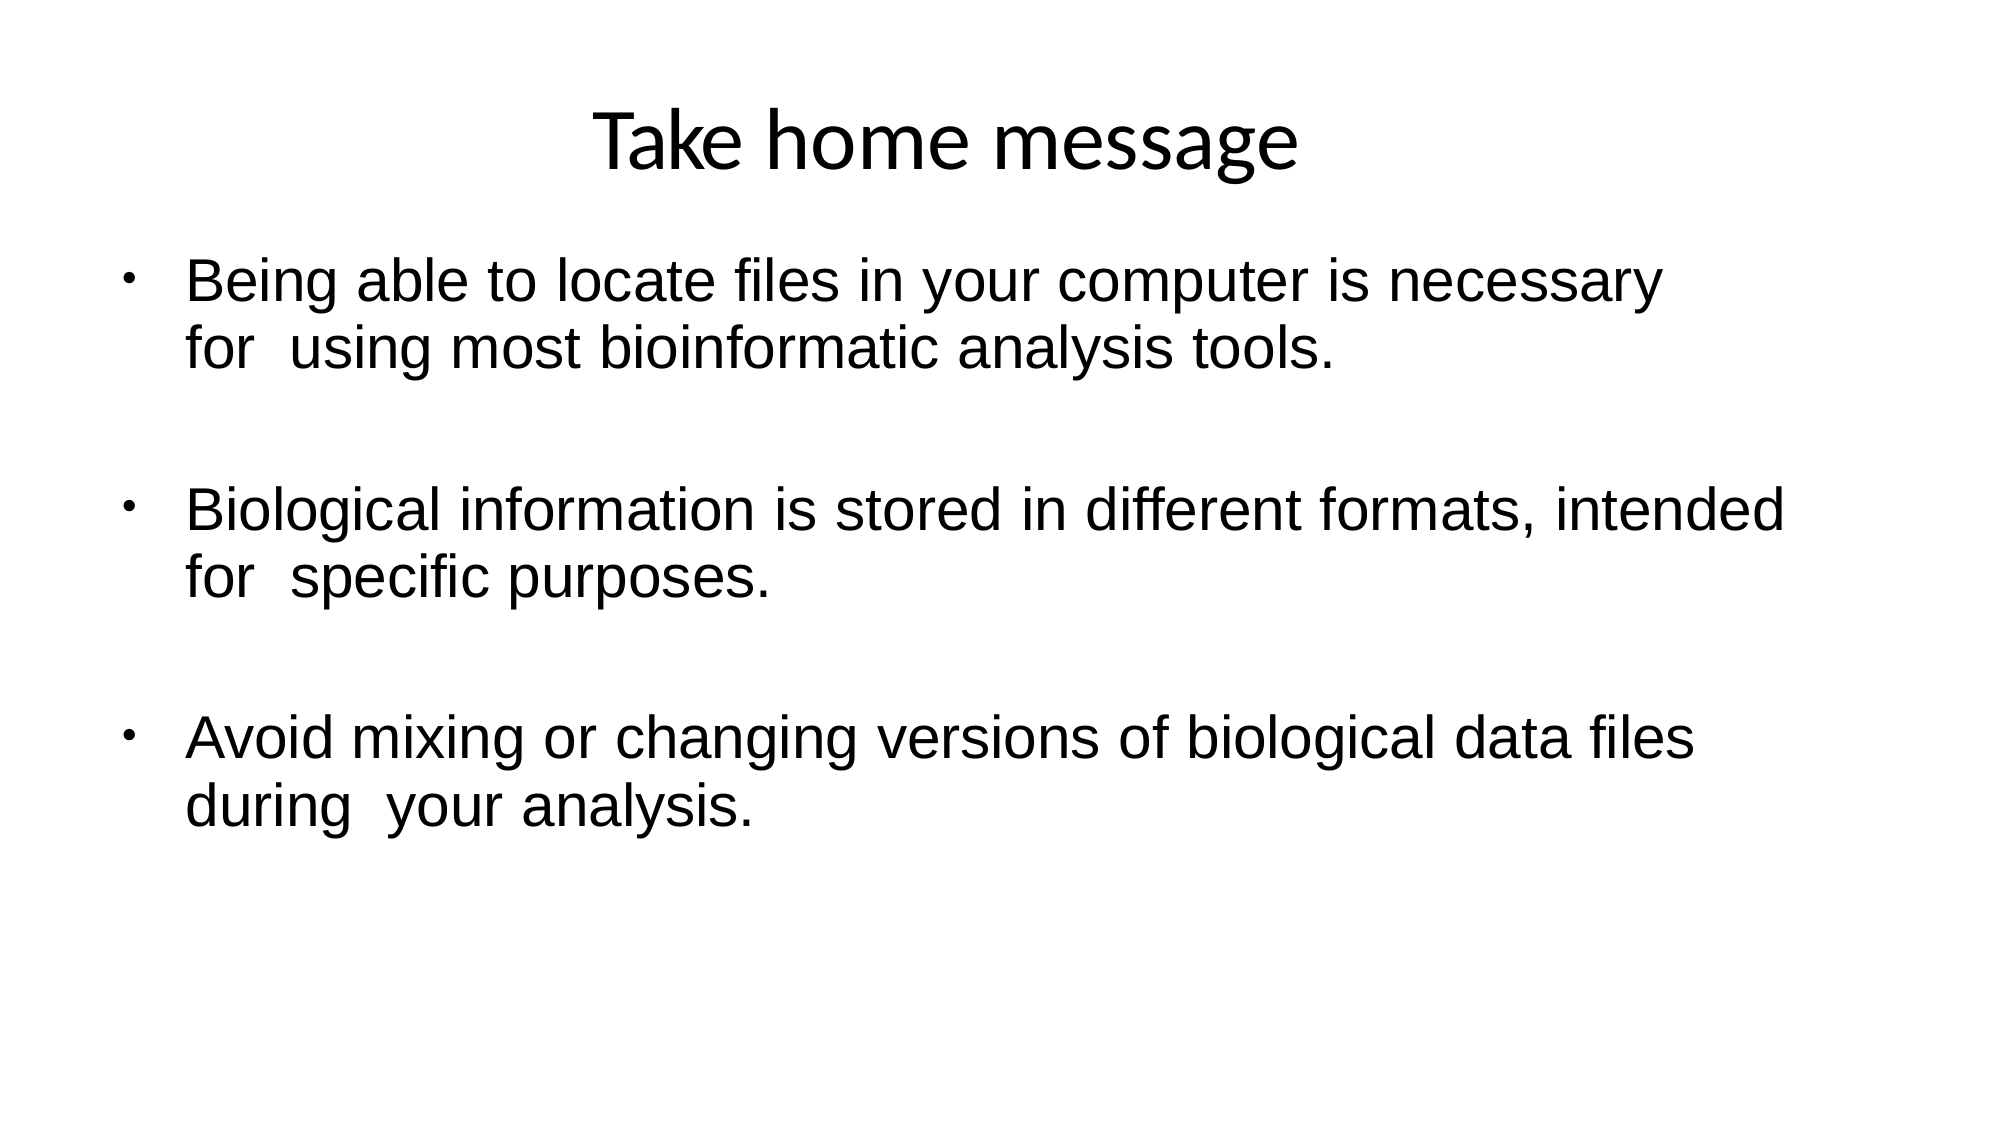

# Take home message
Being able to locate files in your computer is necessary for  using most bioinformatic analysis tools.
●
Biological information is stored in different formats, intended for  specific purposes.
●
Avoid mixing or changing versions of biological data files during  your analysis.
●